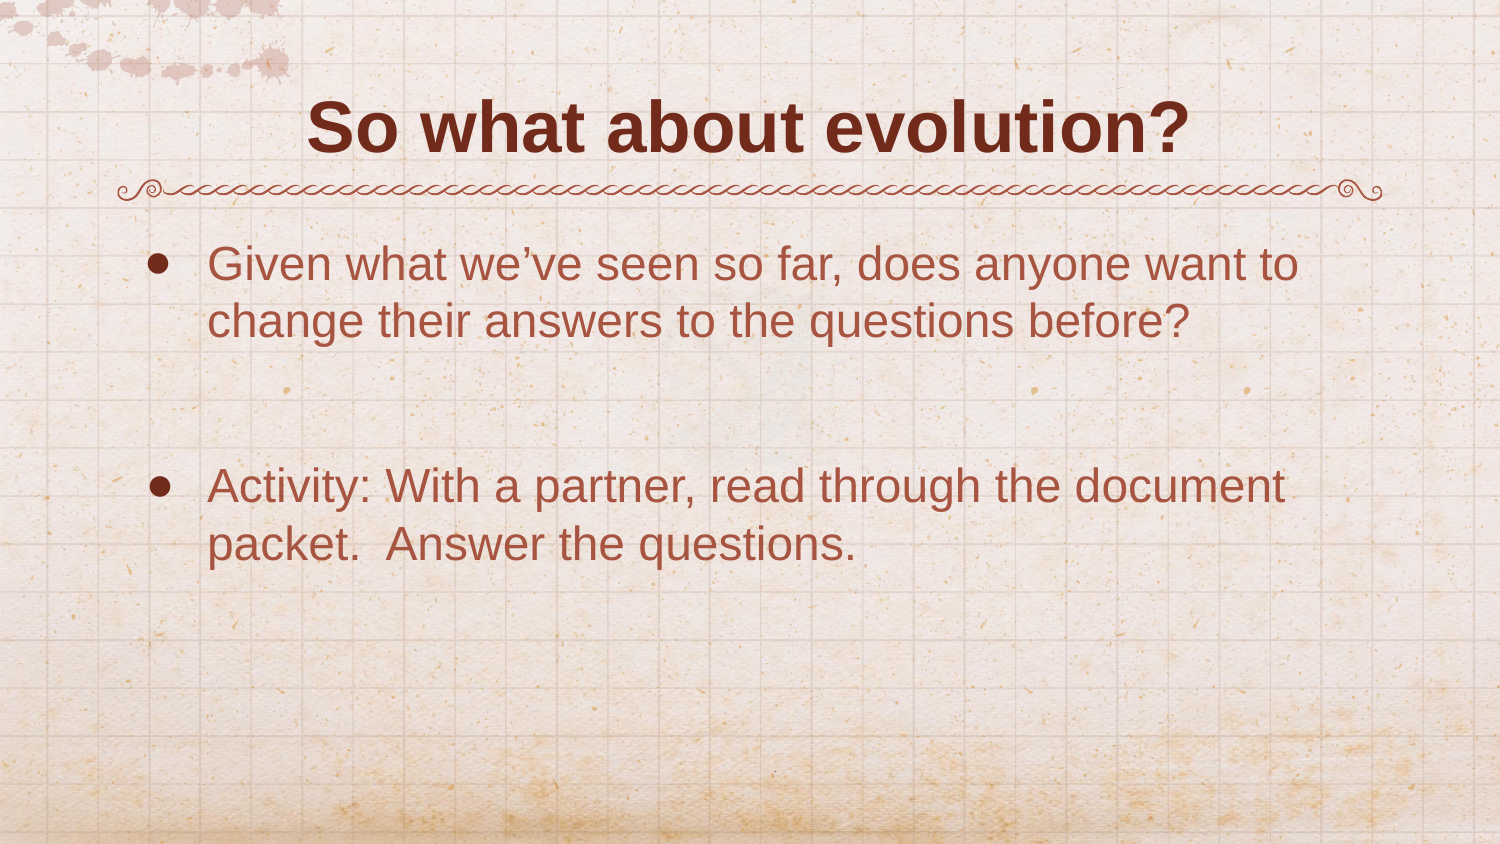

# So what about evolution?
Given what we’ve seen so far, does anyone want to change their answers to the questions before?

Activity: With a partner, read through the document packet.  Answer the questions.